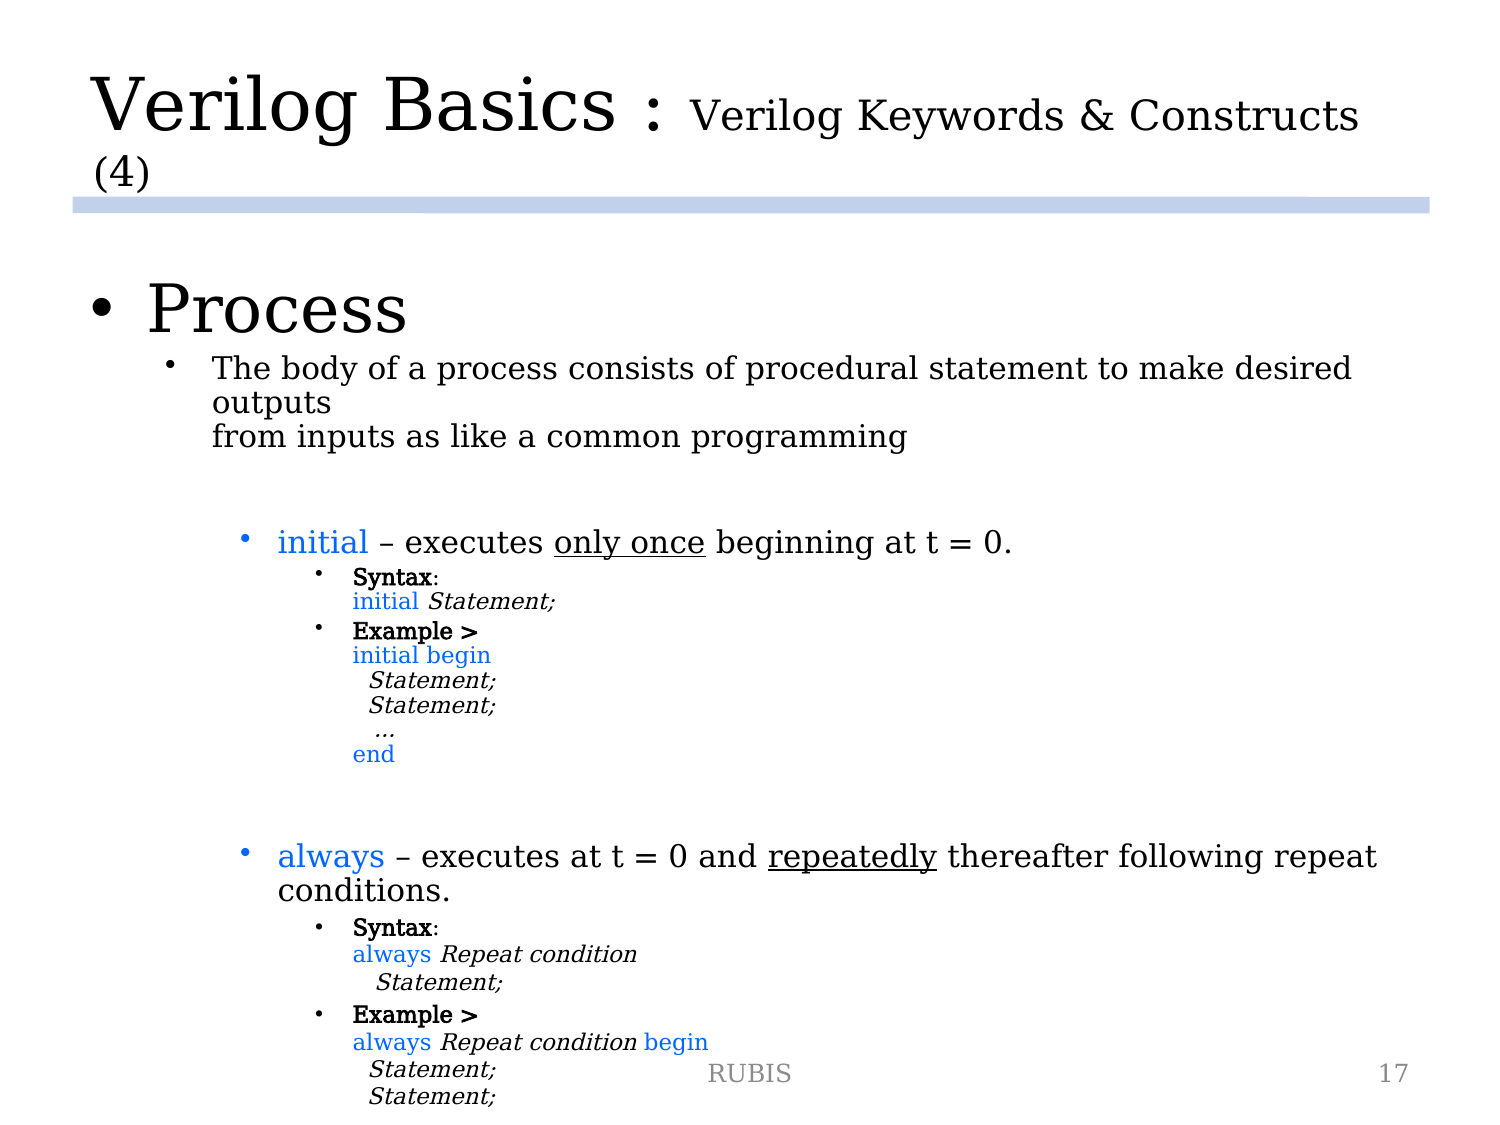

# Verilog Basics : Verilog Keywords & Constructs (4)
Process
The body of a process consists of procedural statement to make desired outputs
from inputs as like a common programming

initial – executes only once beginning at t = 0.
Syntax:
initial Statement;
Example >
initial begin
  Statement;
  Statement;
   …
end

always – executes at t = 0 and repeatedly thereafter following repeat conditions.
Syntax:
always Repeat condition
   Statement;
Example >
always Repeat condition begin
  Statement;
  Statement;
   …
end

RUBIS
17